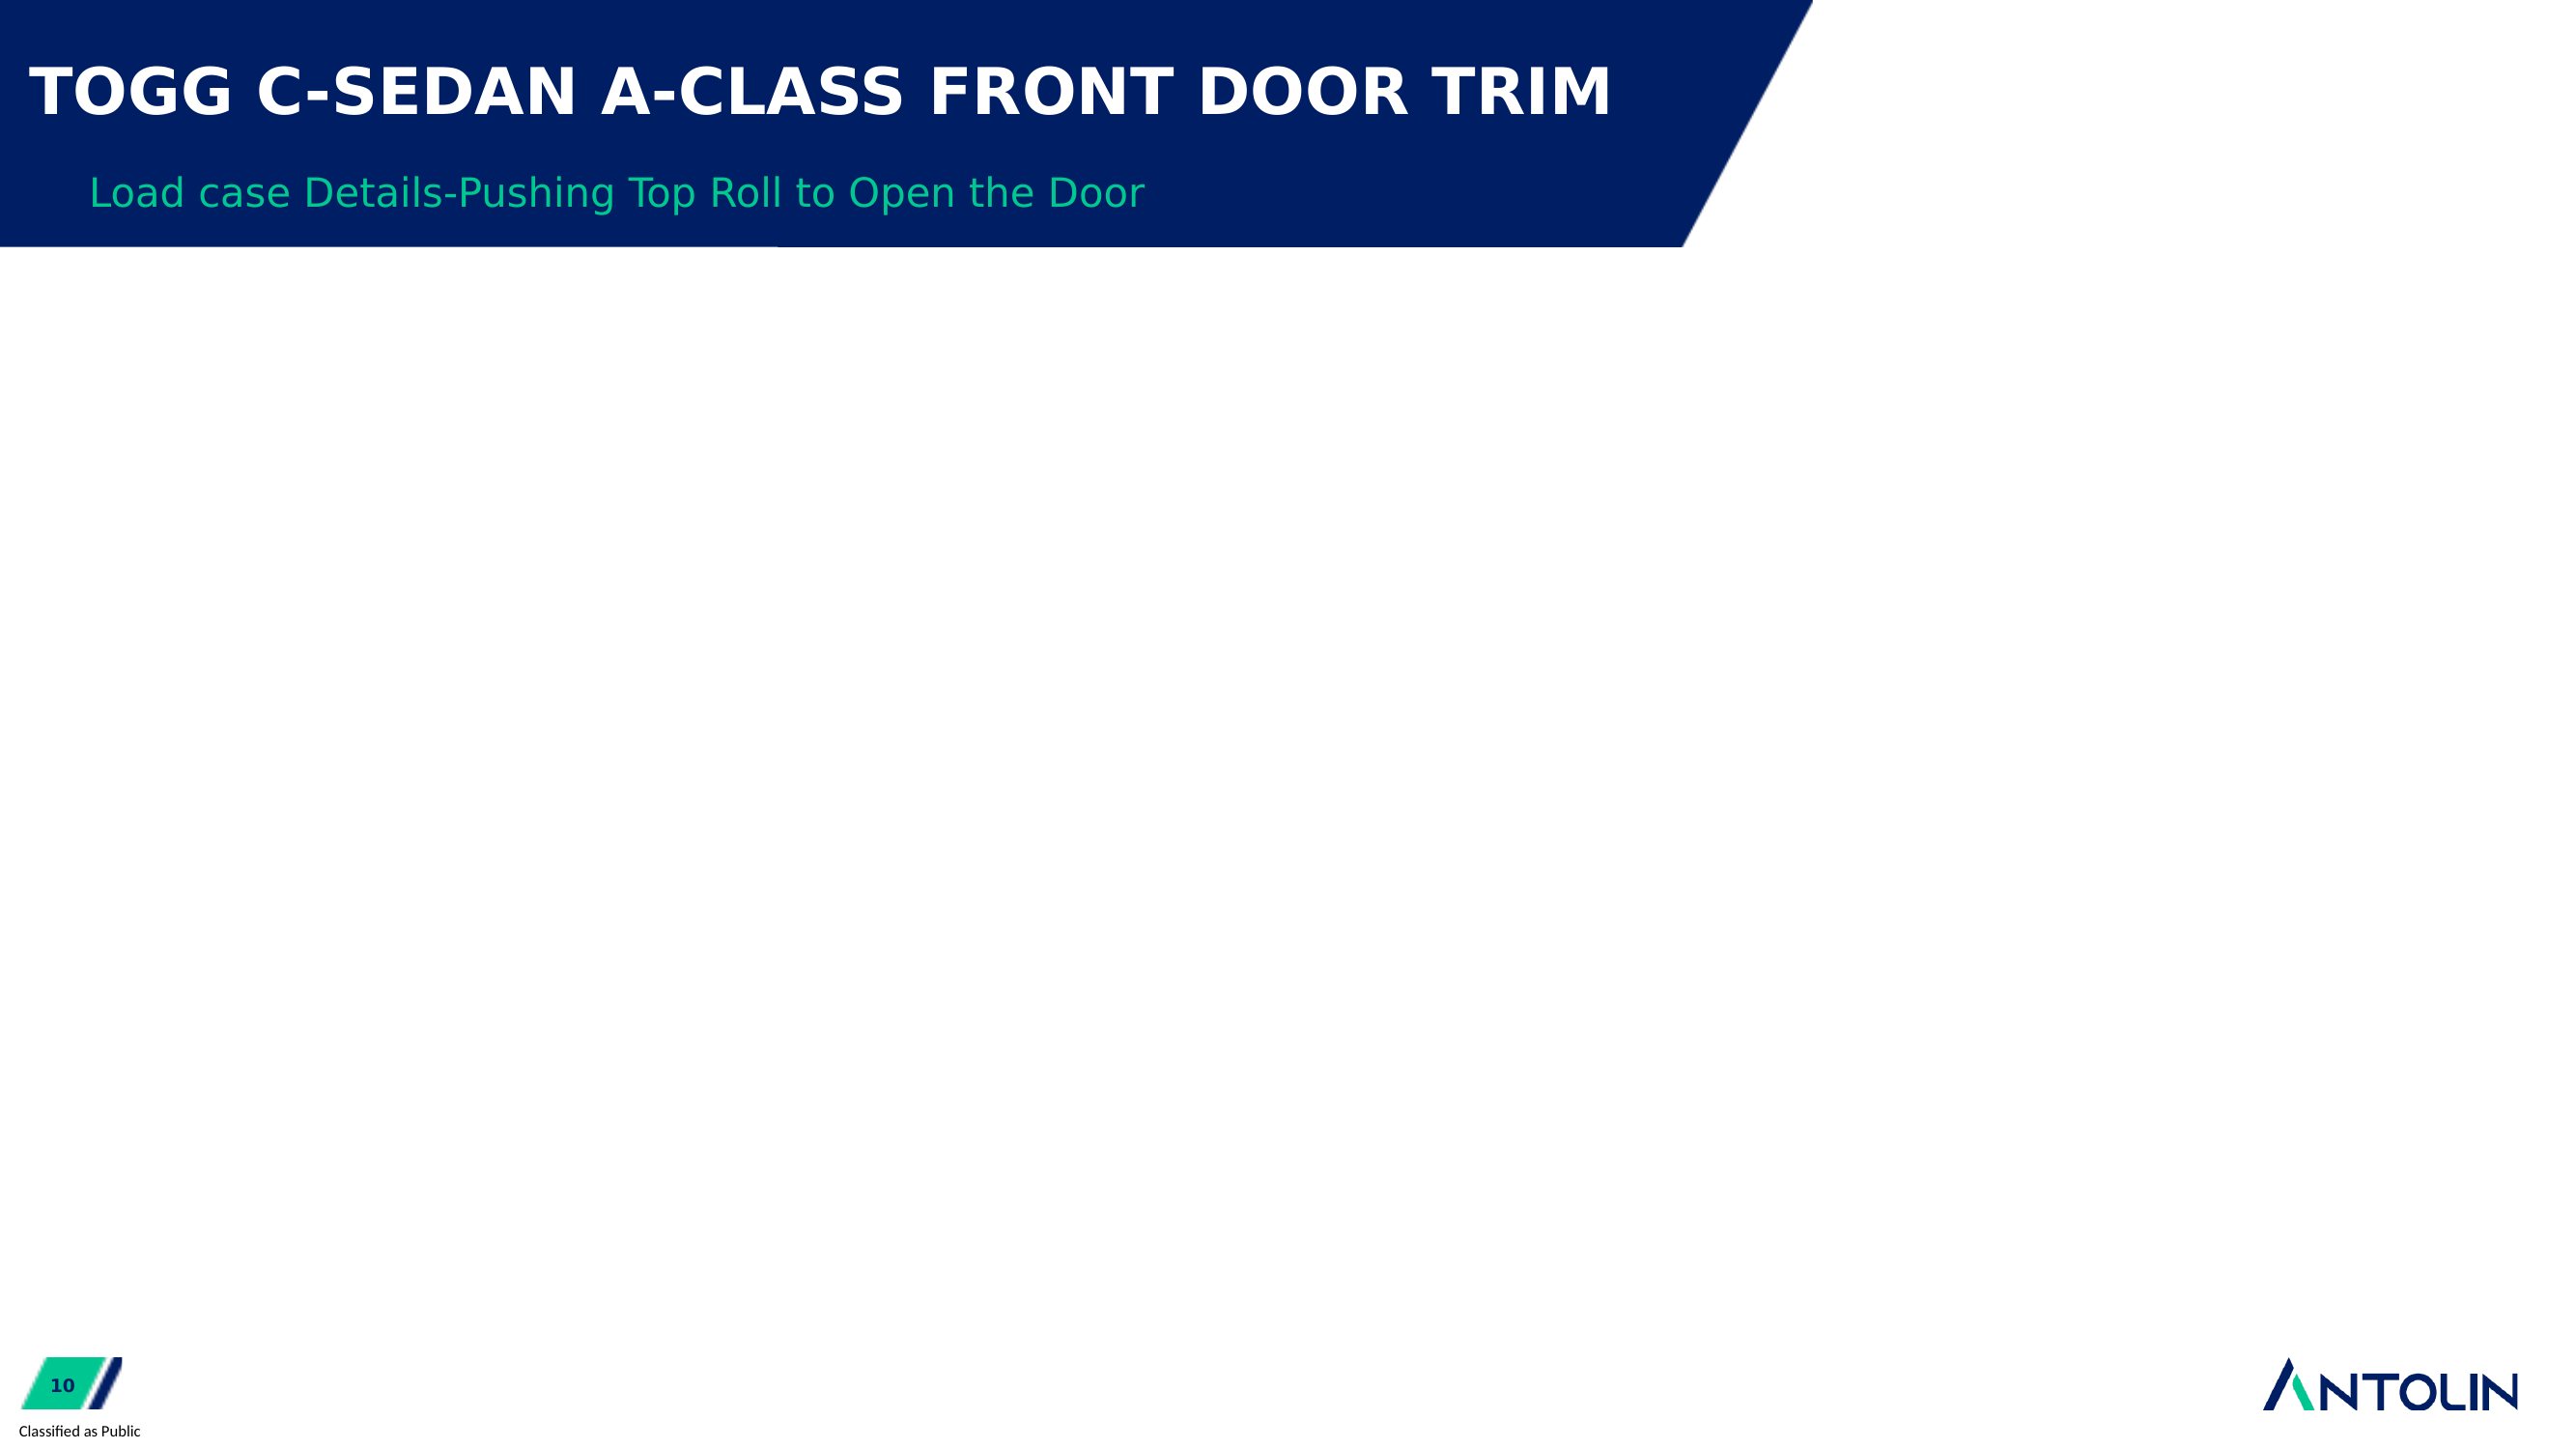

TOGG C-SEDAN A-CLASS FRONT DOOR TRIM
COORDINATES
COORDINATES
# Load case Details-Pushing Top Roll to Open the Door
TEST SETUP